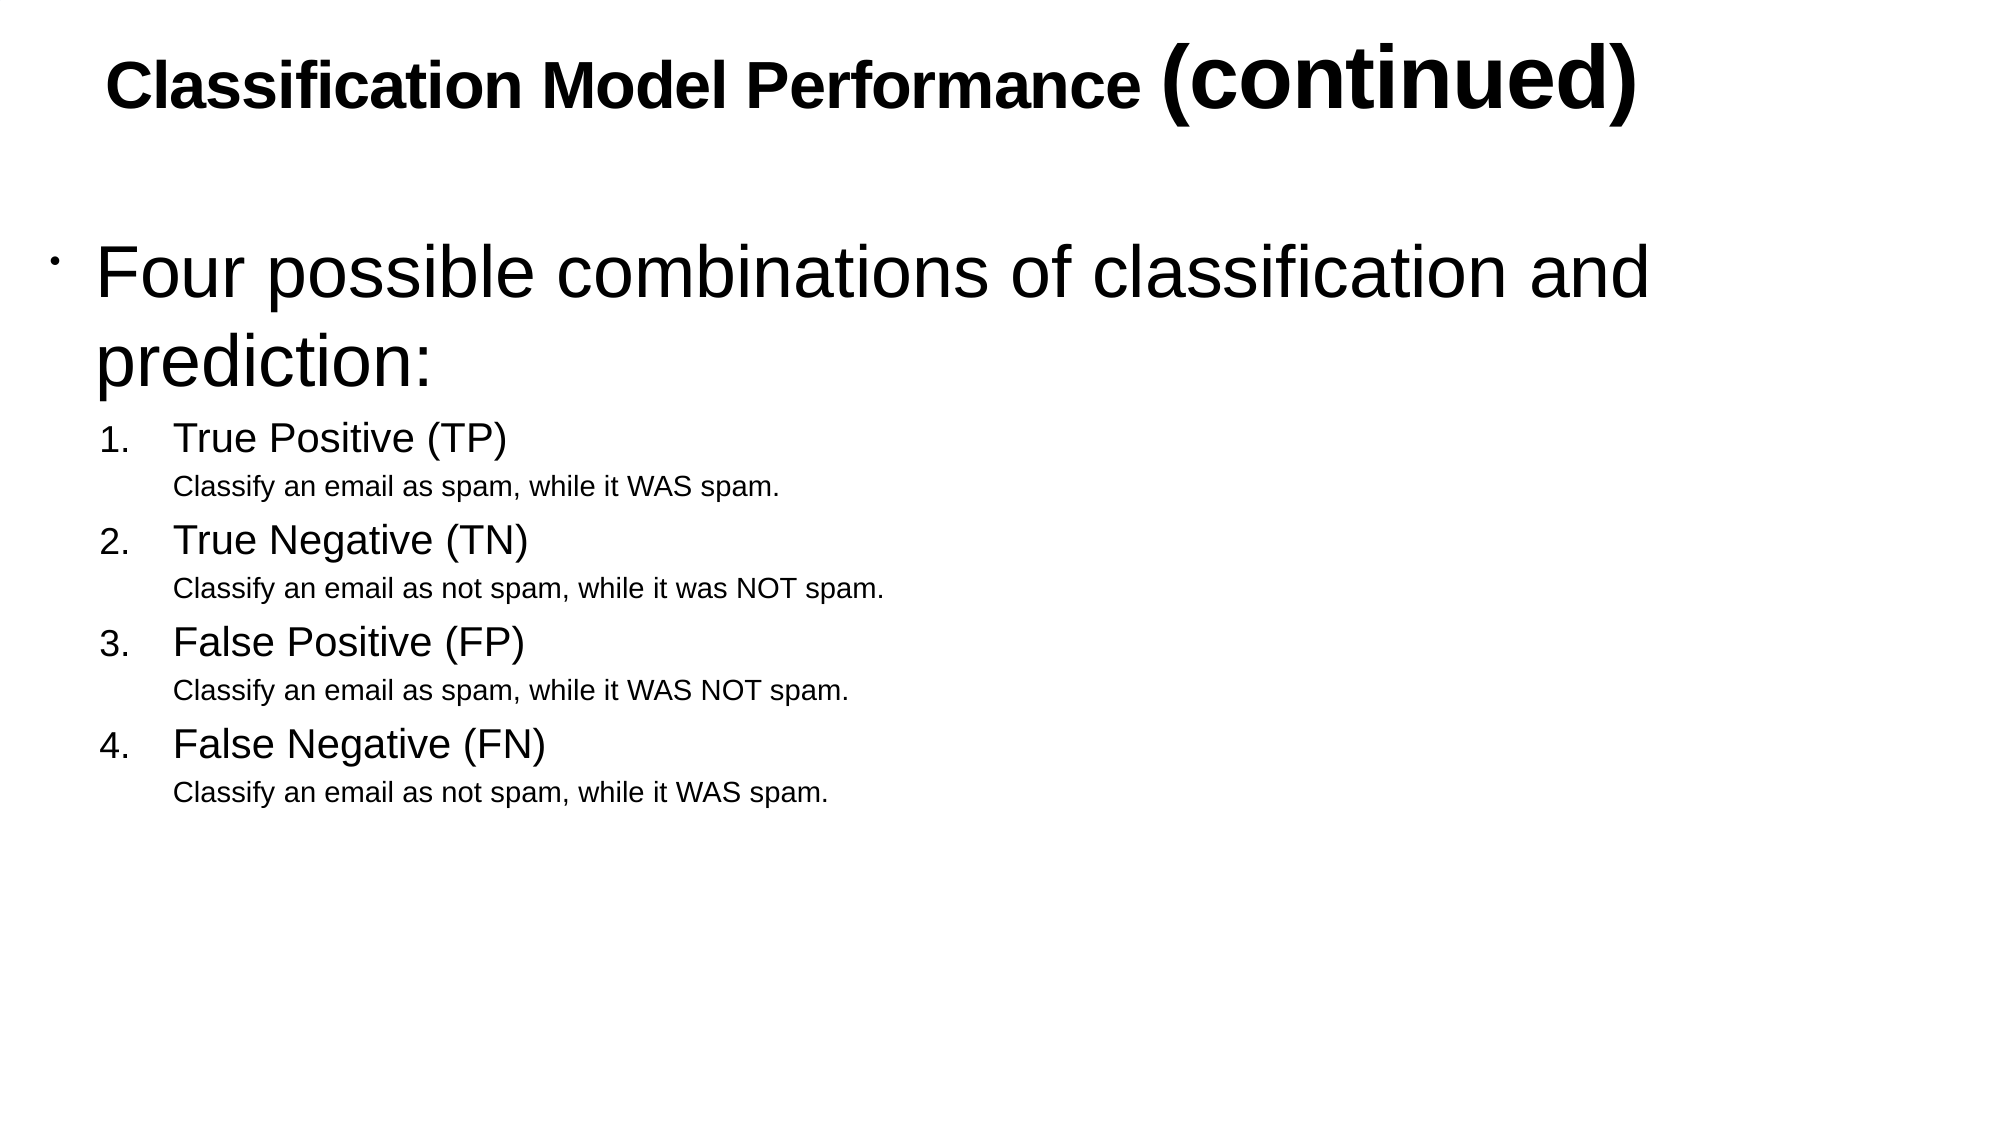

# Classification Model Performance (continued)
Four possible combinations of classification and prediction:
True Positive (TP)
Classify an email as spam, while it WAS spam.
True Negative (TN)
Classify an email as not spam, while it was NOT spam.
False Positive (FP)
Classify an email as spam, while it WAS NOT spam.
False Negative (FN)
Classify an email as not spam, while it WAS spam.